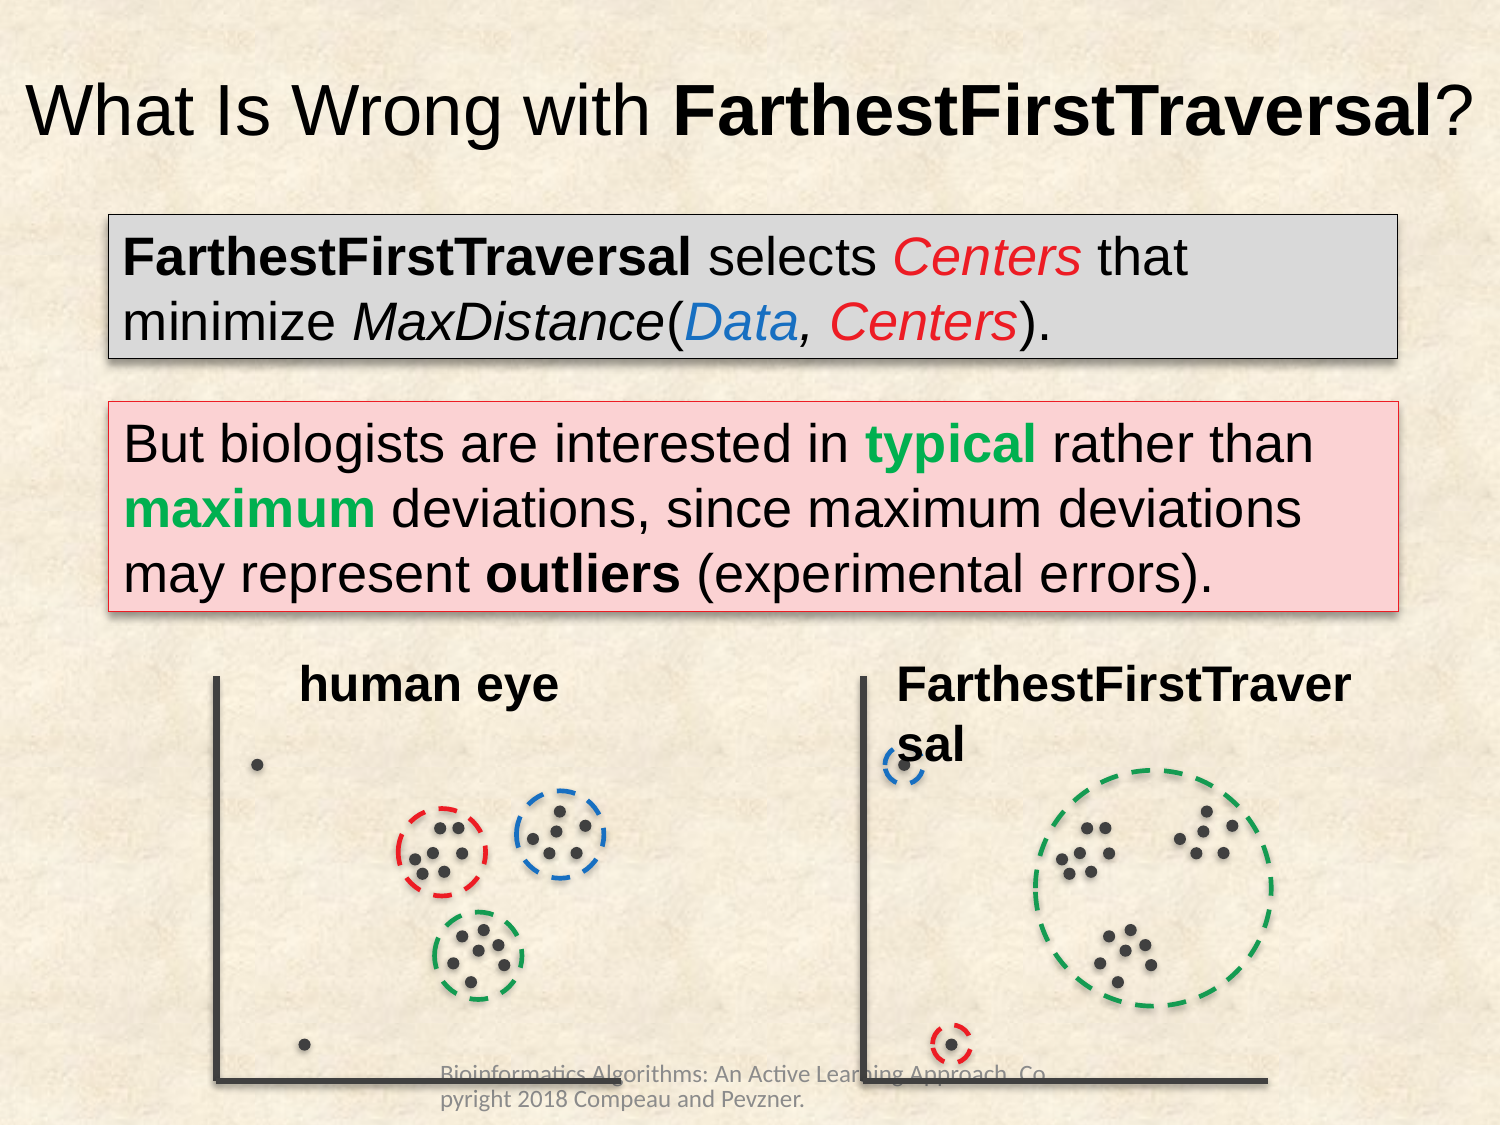

# What Is Wrong with FarthestFirstTraversal?
FarthestFirstTraversal selects Centers that minimize MaxDistance(Data, Centers).
But biologists are interested in typical rather than maximum deviations, since maximum deviations may represent outliers (experimental errors).
human eye
FarthestFirstTraversal

Bioinformatics Algorithms: An Active Learning Approach. Copyright 2018 Compeau and Pevzner.